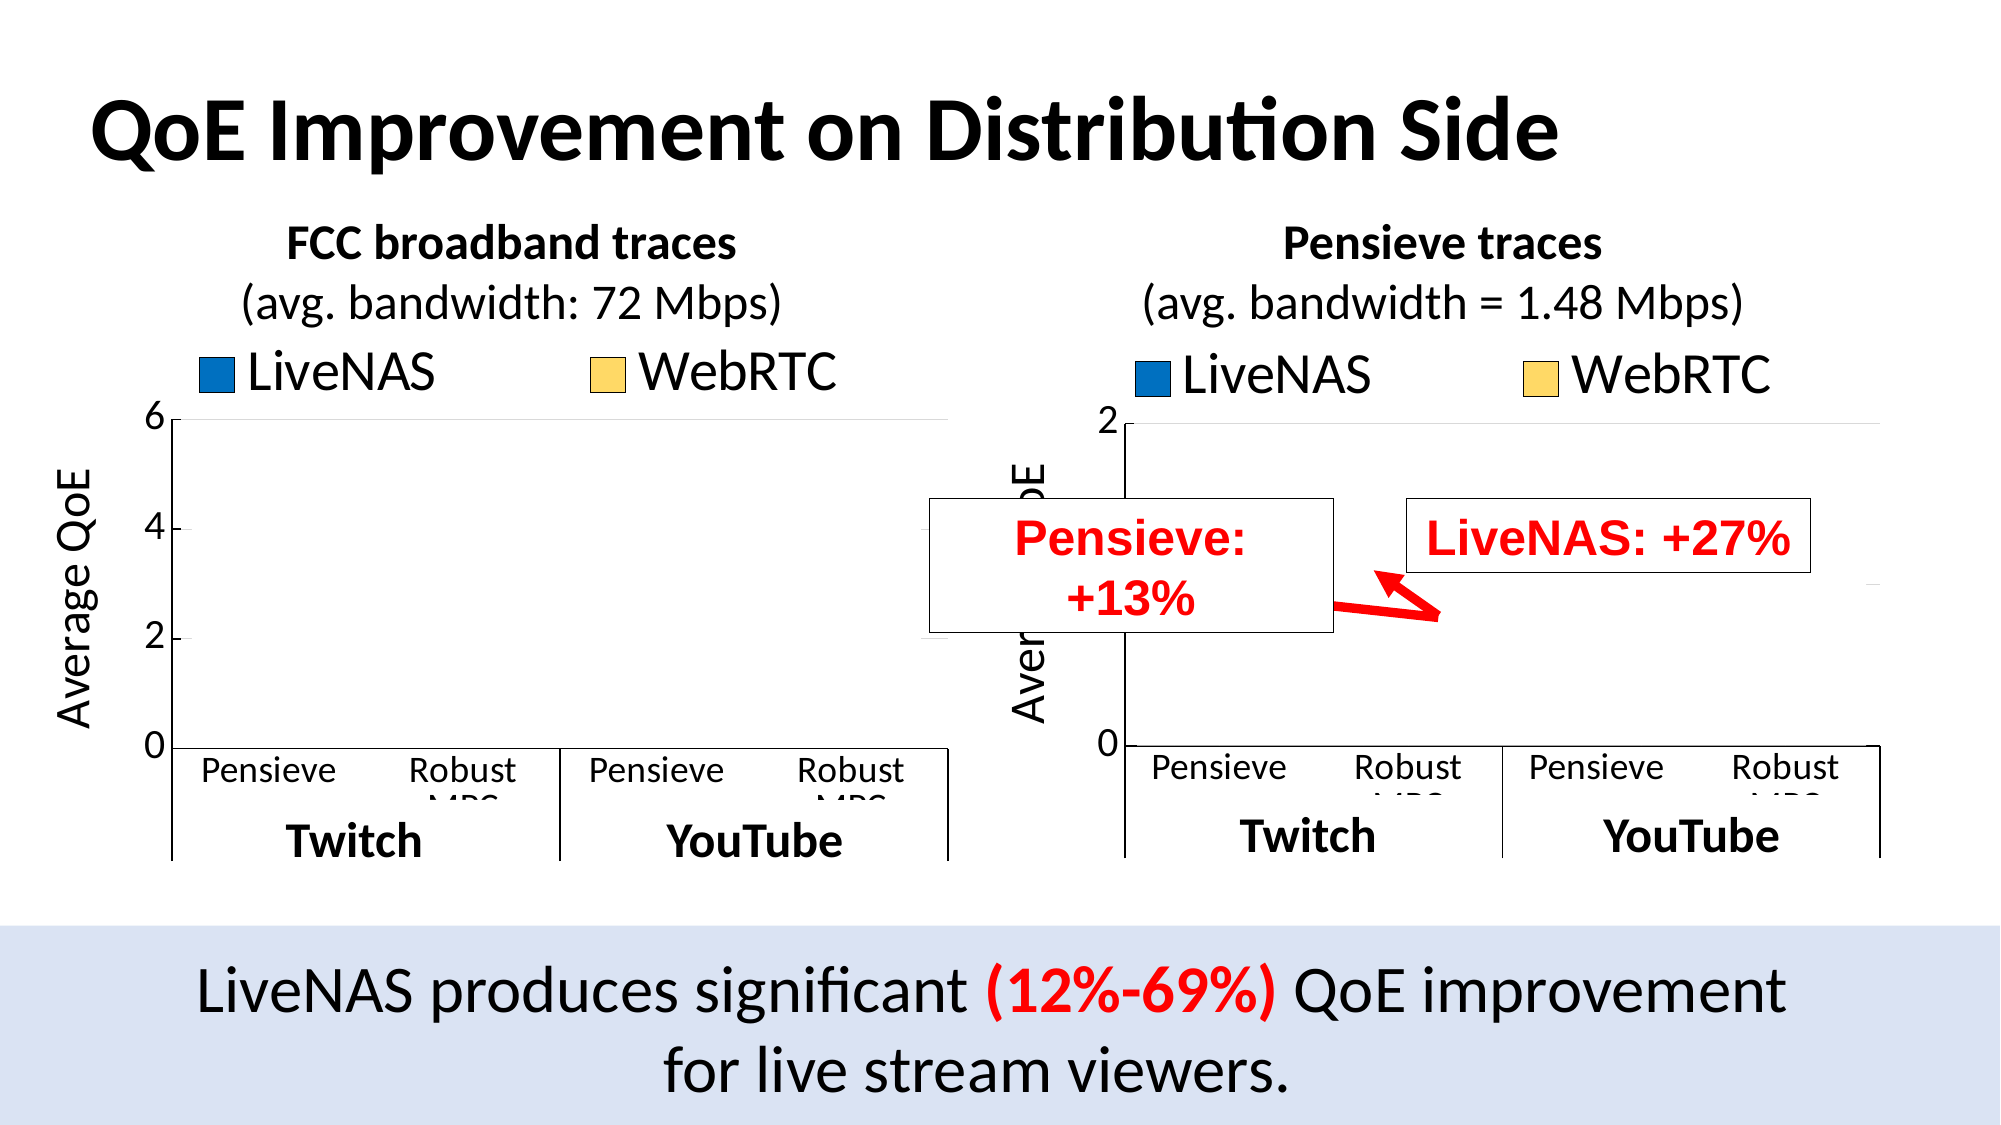

# QoE Improvement on Distribution Side
FCC broadband traces
(avg. bandwidth: 72 Mbps)
Pensieve traces
(avg. bandwidth = 1.48 Mbps)

### Chart

| Category | LiveNAS | WebRTC |
|---|---|---|
| Pensieve | 2.28 | 1.35 |
| Robust MPC | 2.28 | 1.35 |
| Pensieve | 4.17566467421943 | 2.5136543462752 |
| Robust MPC | 3.82150764985756 | 2.51234014158099 |

### Chart

| Category | LiveNAS | WebRTC |
|---|---|---|
| Pensieve | 1.18 | 0.94 |
| Robust MPC | 1.07 | 0.83 |
| Pensieve | 1.04748763910707 | 0.9357780242697179 |
| Robust MPC | 0.880658925145874 | 0.7722449065576213 |

LiveNAS: +27%
Pensieve: +13%
Twitch
YouTube
Twitch
YouTube
LiveNAS produces significant (12%-69%) QoE improvement
for live stream viewers.
26